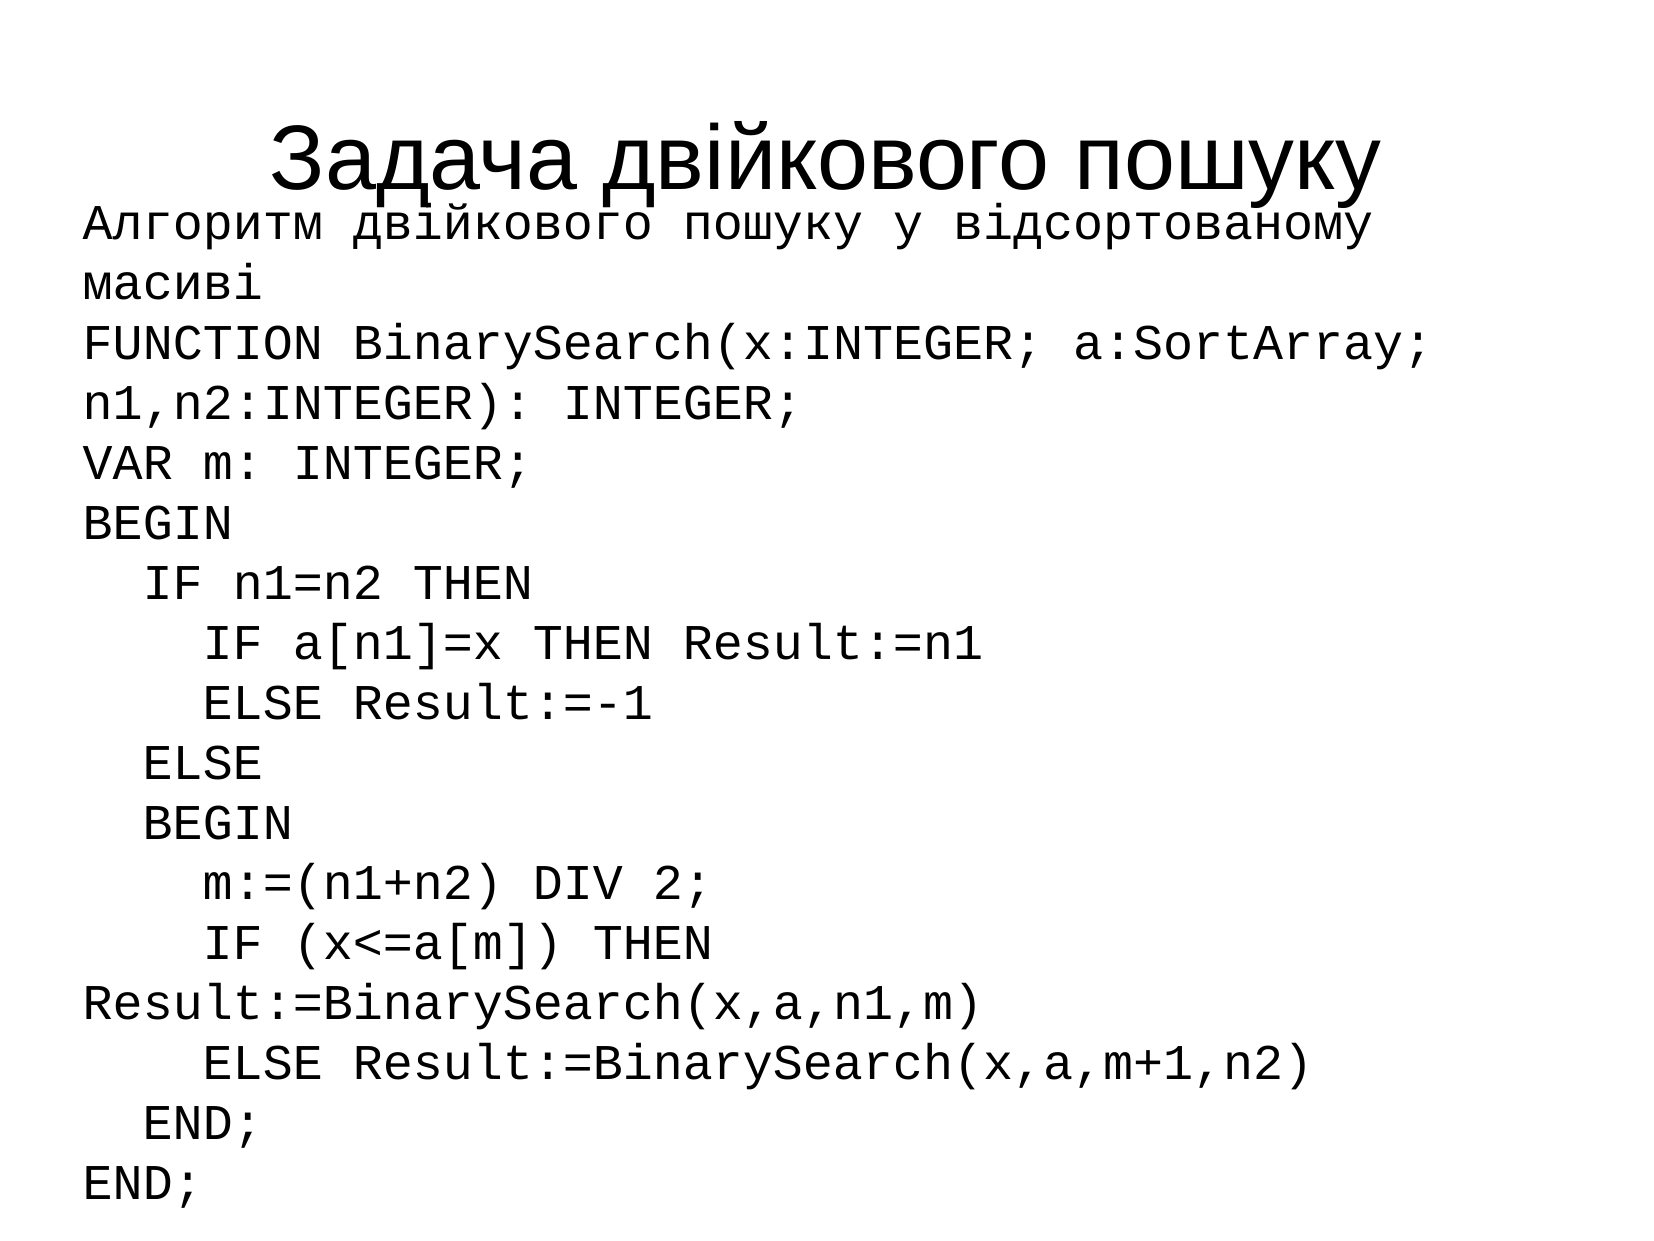

Задача двійкового пошуку
Алгоритм двійкового пошуку у відсортованому масиві
FUNCTION BinarySearch(x:INTEGER; a:SortArray;
n1,n2:INTEGER): INTEGER;
VAR m: INTEGER;
BEGIN
  IF n1=n2 THEN
    IF a[n1]=x THEN Result:=n1
    ELSE Result:=-1
  ELSE
  BEGIN
    m:=(n1+n2) DIV 2;
    IF (x<=a[m]) THEN 	Result:=BinarySearch(x,a,n1,m)
    ELSE Result:=BinarySearch(x,a,m+1,n2)
  END;
END;